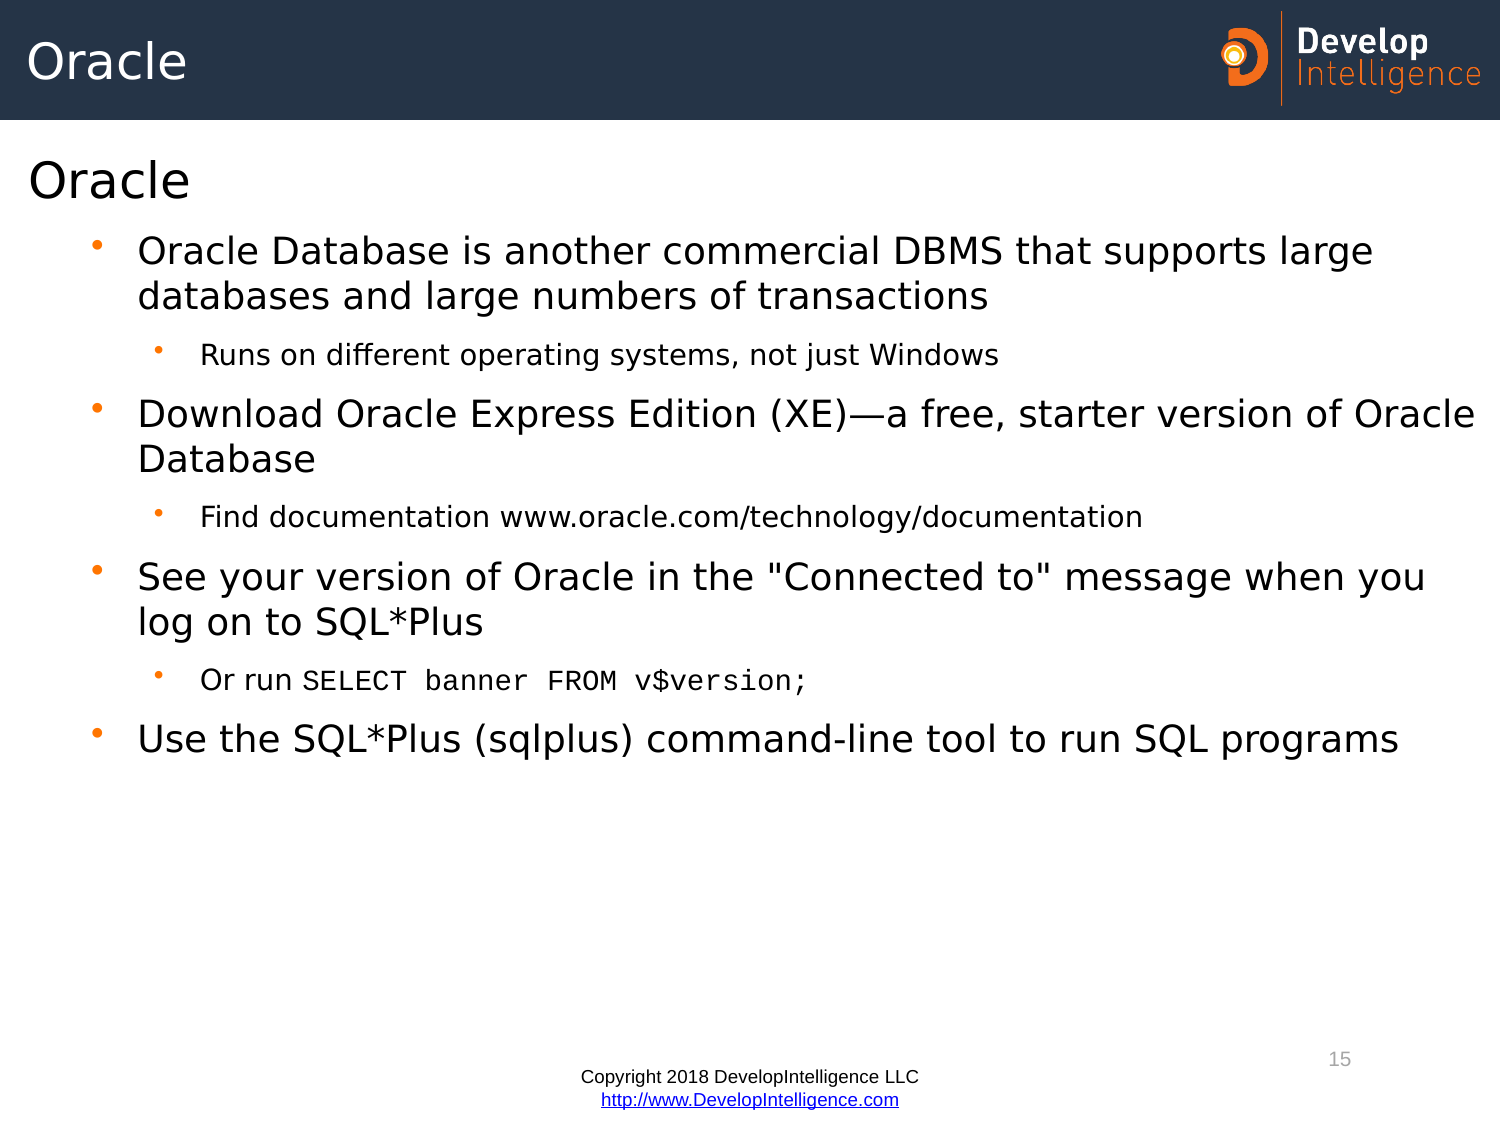

# Oracle
Oracle
Oracle Database is another commercial DBMS that supports large databases and large numbers of transactions
Runs on different operating systems, not just Windows
Download Oracle Express Edition (XE)—a free, starter version of Oracle Database
Find documentation www.oracle.com/technology/documentation
See your version of Oracle in the "Connected to" message when you log on to SQL*Plus
Or run SELECT banner FROM v$version;
Use the SQL*Plus (sqlplus) command-line tool to run SQL programs

15